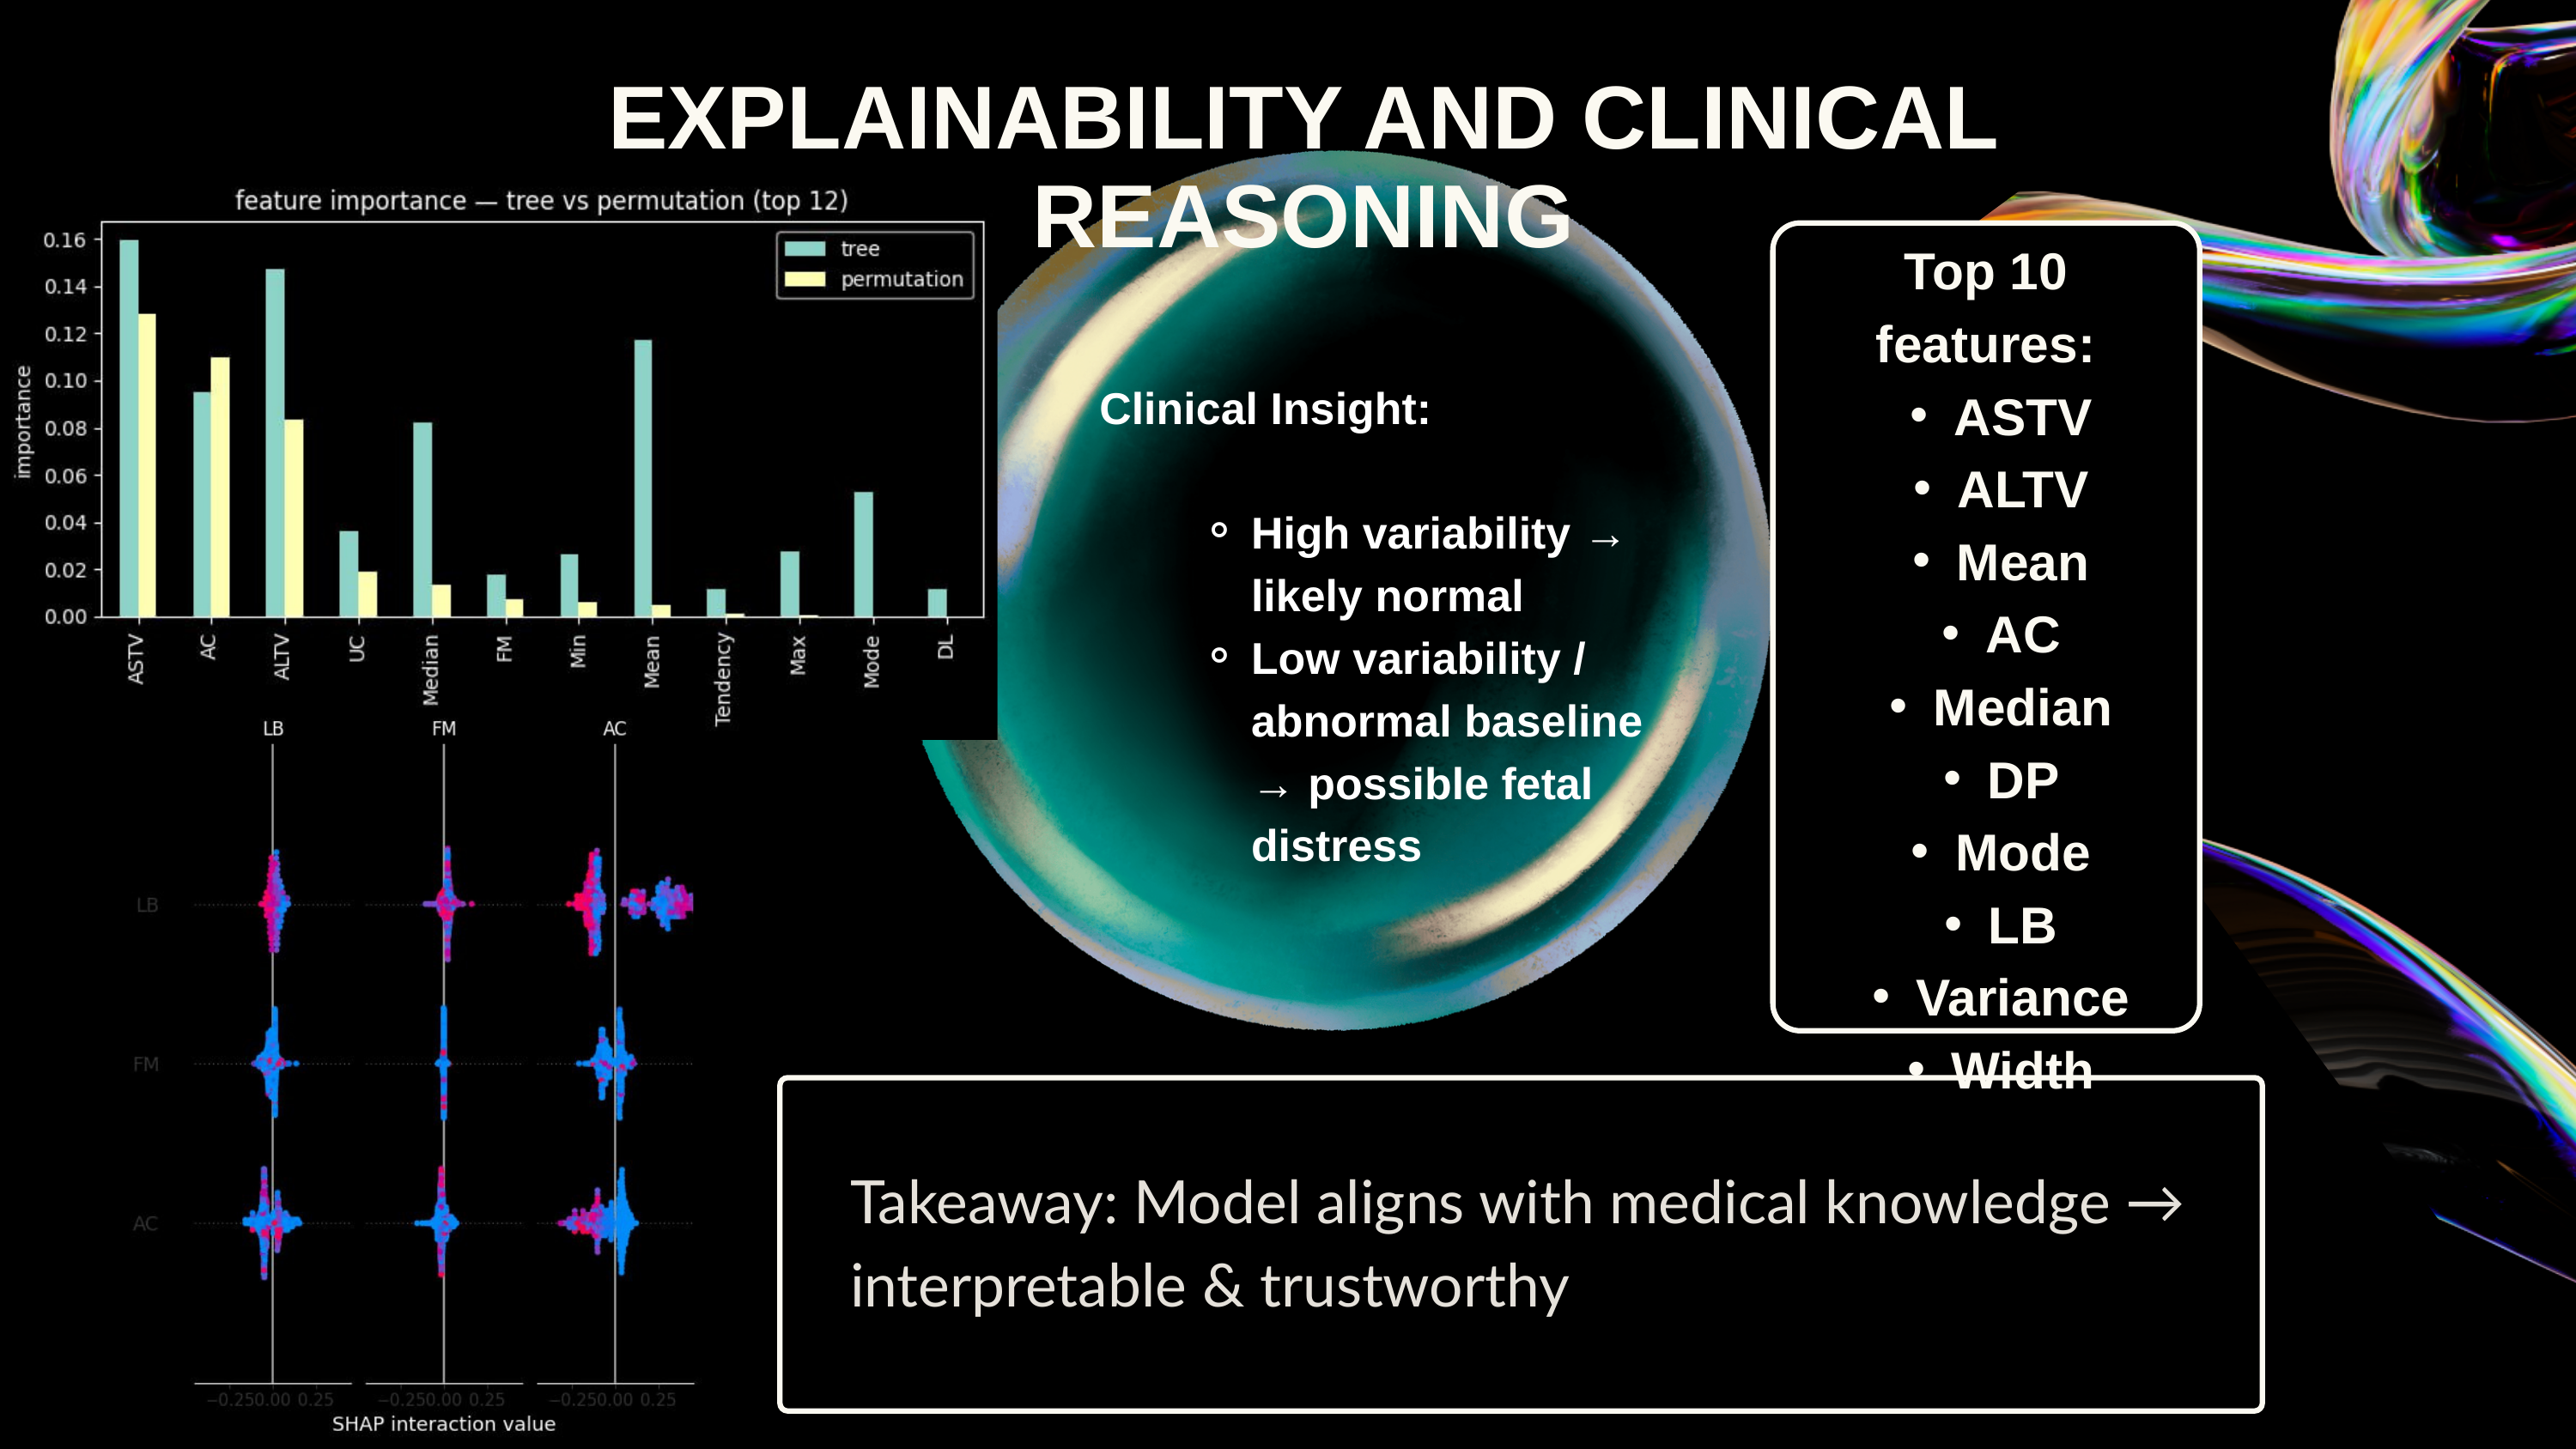

EXPLAINABILITY AND CLINICAL REASONING

Top 10 features:
ASTV
ALTV
Mean
AC
Median
DP
Mode
LB
Variance
Width

Clinical Insight:

High variability → likely normal
Low variability / abnormal baseline → possible fetal distress

Takeaway: Model aligns with medical knowledge → interpretable & trustworthy